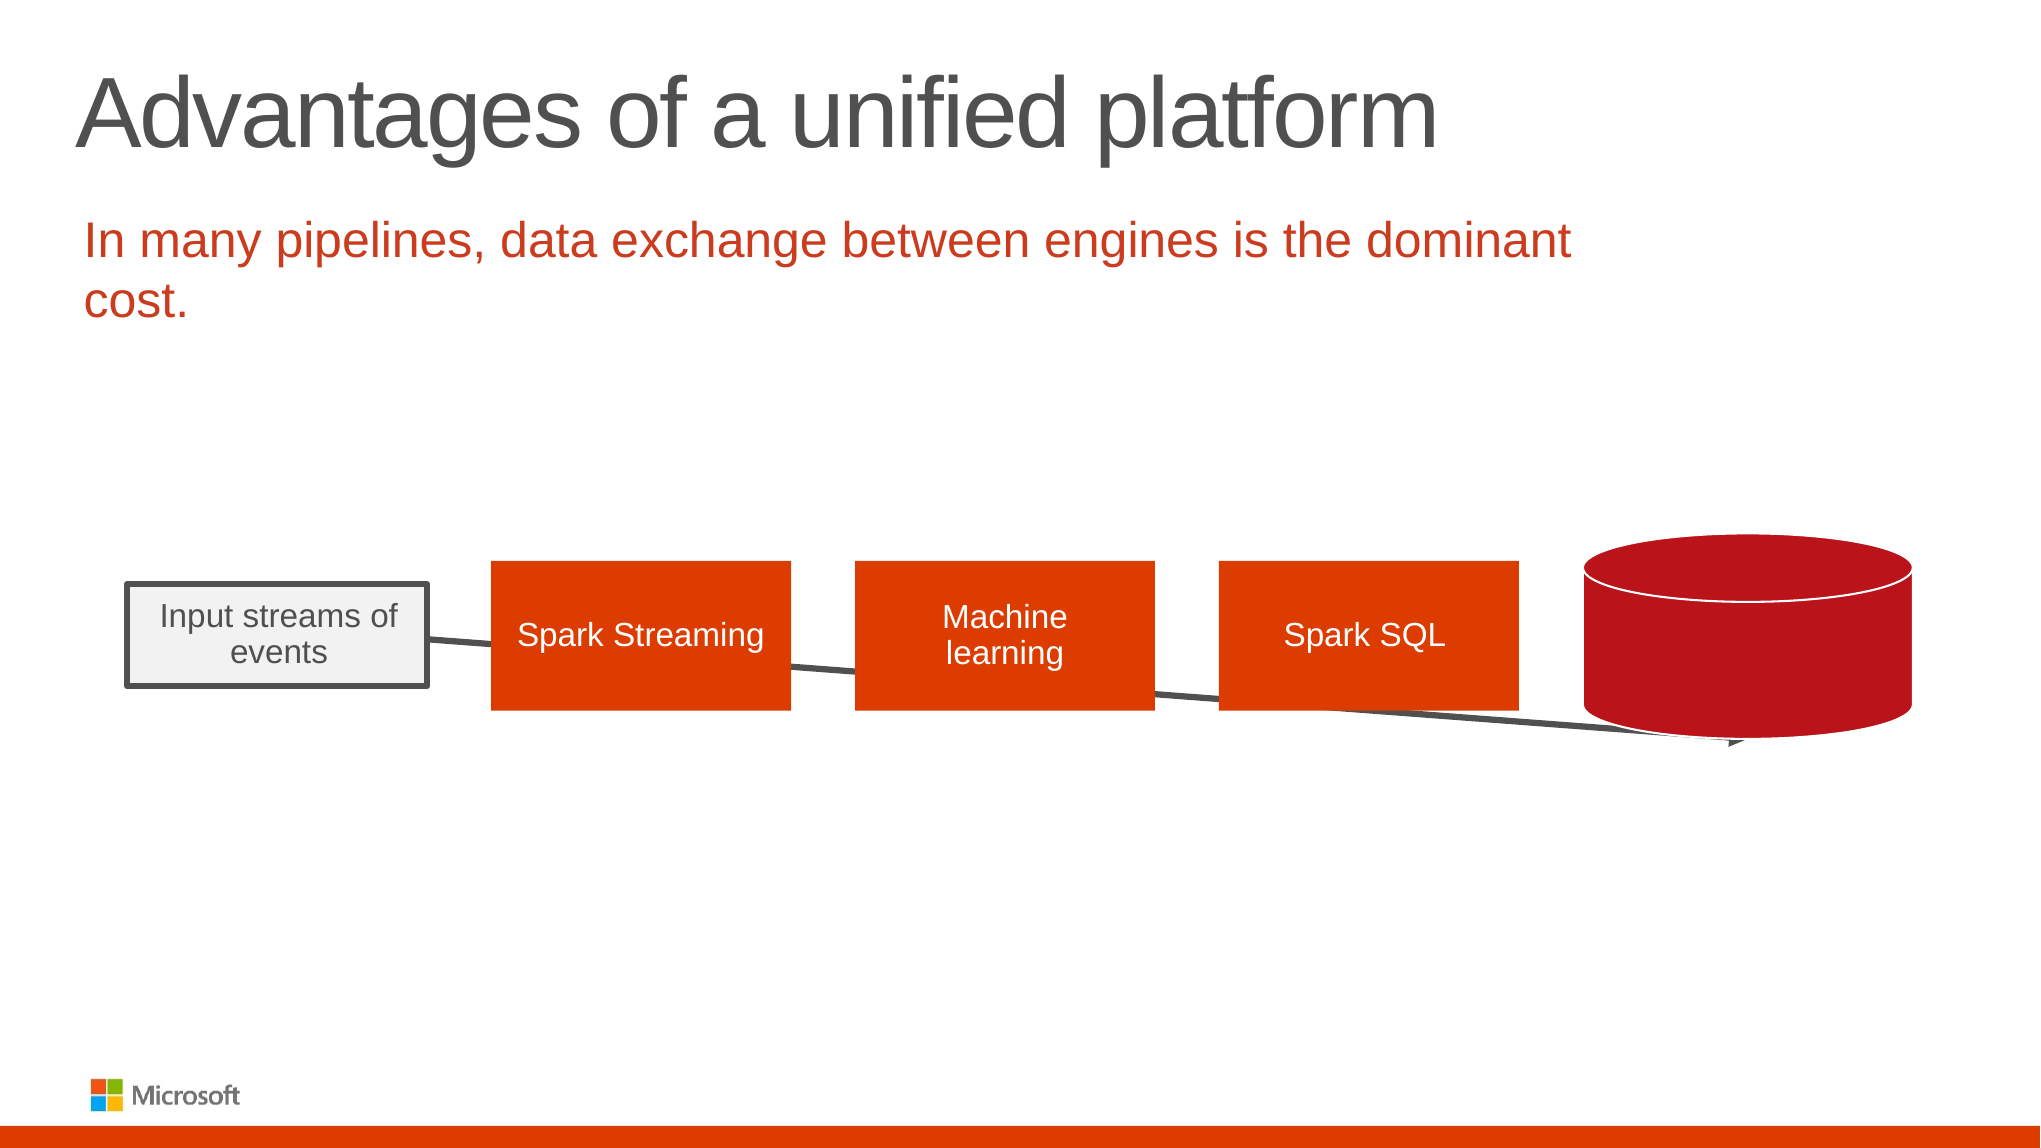

# Advantages of a unified platform
In many pipelines, data exchange between engines is the dominant cost.

Spark Streaming
Machine learning
Spark SQL
Input streams of events
NoSQL DB